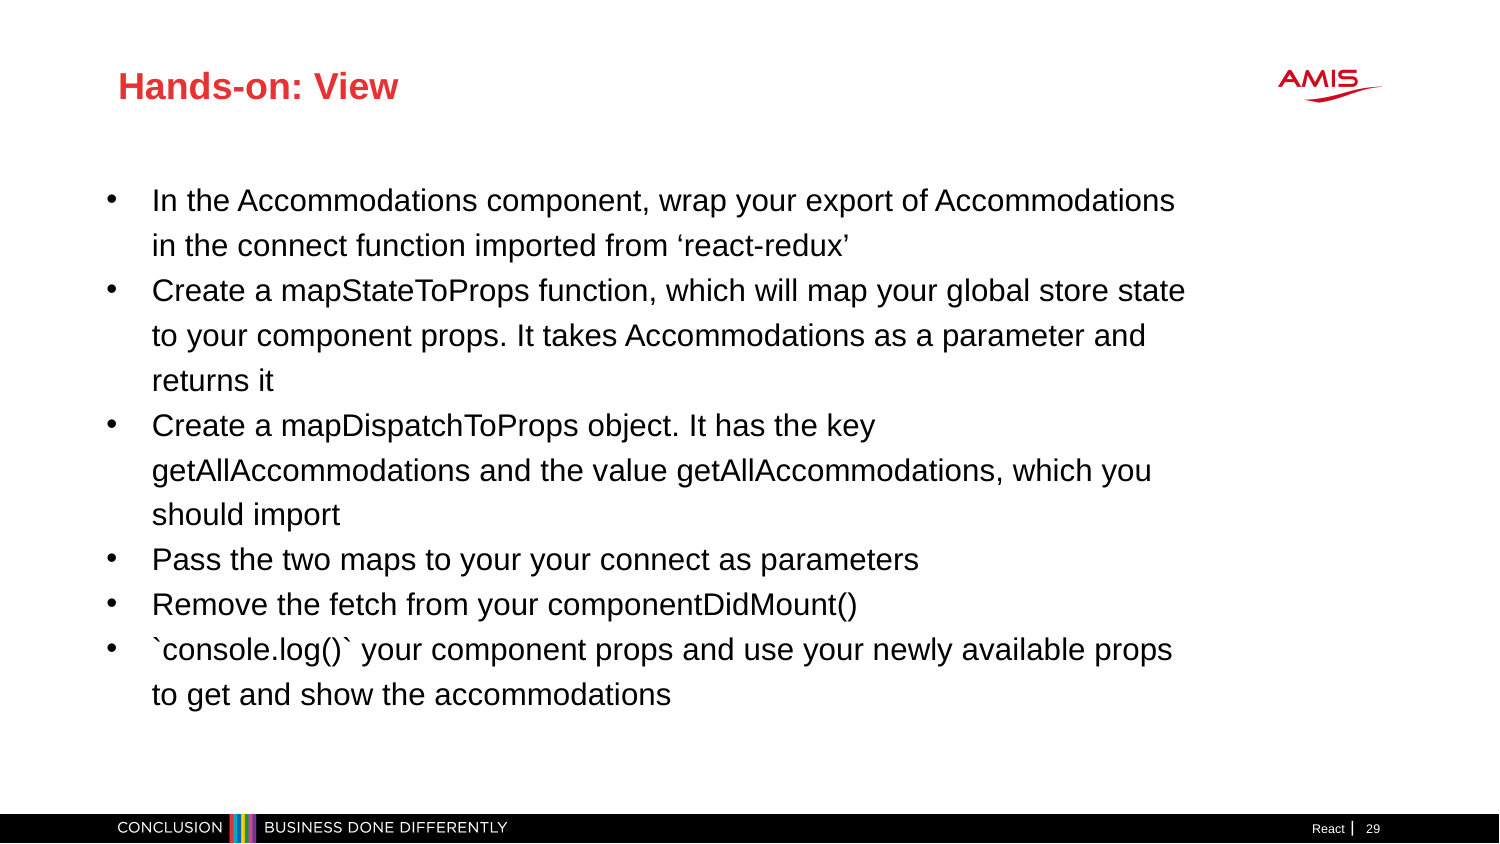

Hands-on: View

In the Accommodations component, wrap your export of Accommodations in the connect function imported from ‘react-redux’
Create a mapStateToProps function, which will map your global store state to your component props. It takes Accommodations as a parameter and returns it
Create a mapDispatchToProps object. It has the key getAllAccommodations and the value getAllAccommodations, which you should import
Pass the two maps to your your connect as parameters
Remove the fetch from your componentDidMount()
`console.log()` your component props and use your newly available props to get and show the accommodations

React
29